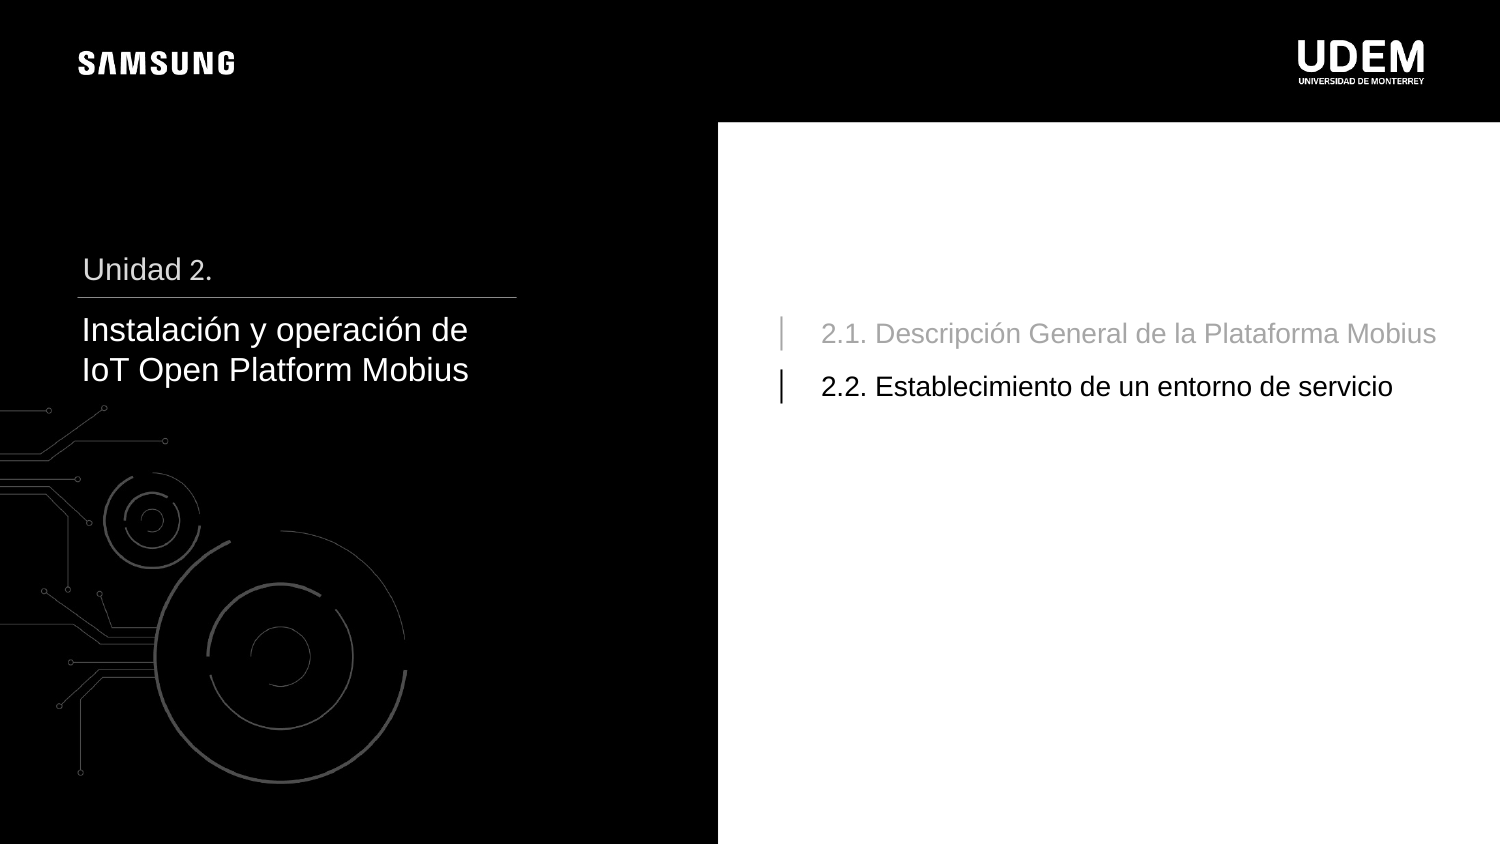

Unidad 2.
Instalación y operación de IoT Open Platform Mobius
2.1. Descripción General de la Plataforma Mobius
2.2. Establecimiento de un entorno de servicio